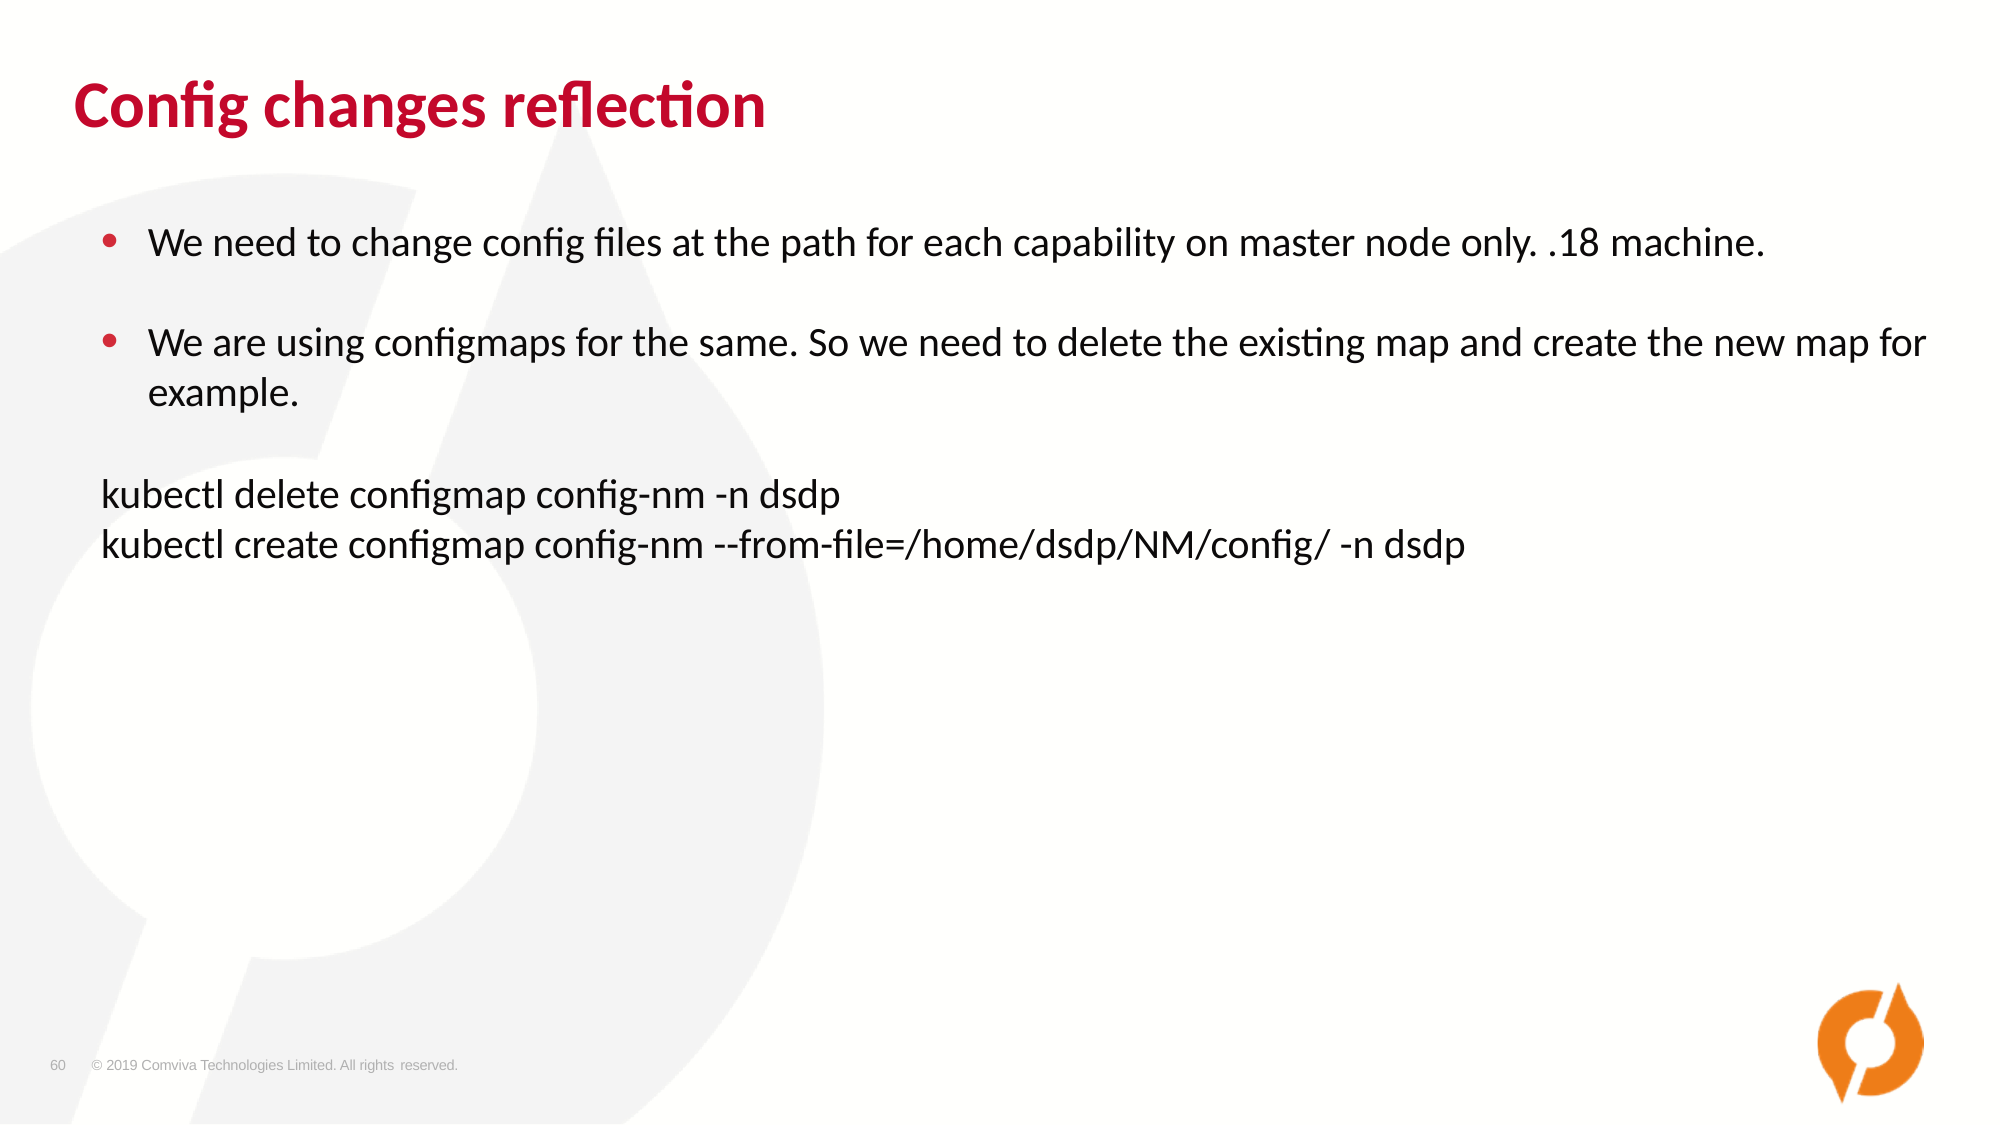

# Config changes reflection
We need to change config files at the path for each capability on master node only. .18 machine.
We are using configmaps for the same. So we need to delete the existing map and create the new map for  example.

kubectl delete configmap config-nm -n dsdp
kubectl create configmap config-nm --from-file=/home/dsdp/NM/config/ -n dsdp
60
© 2019 Comviva Technologies Limited. All rights reserved.